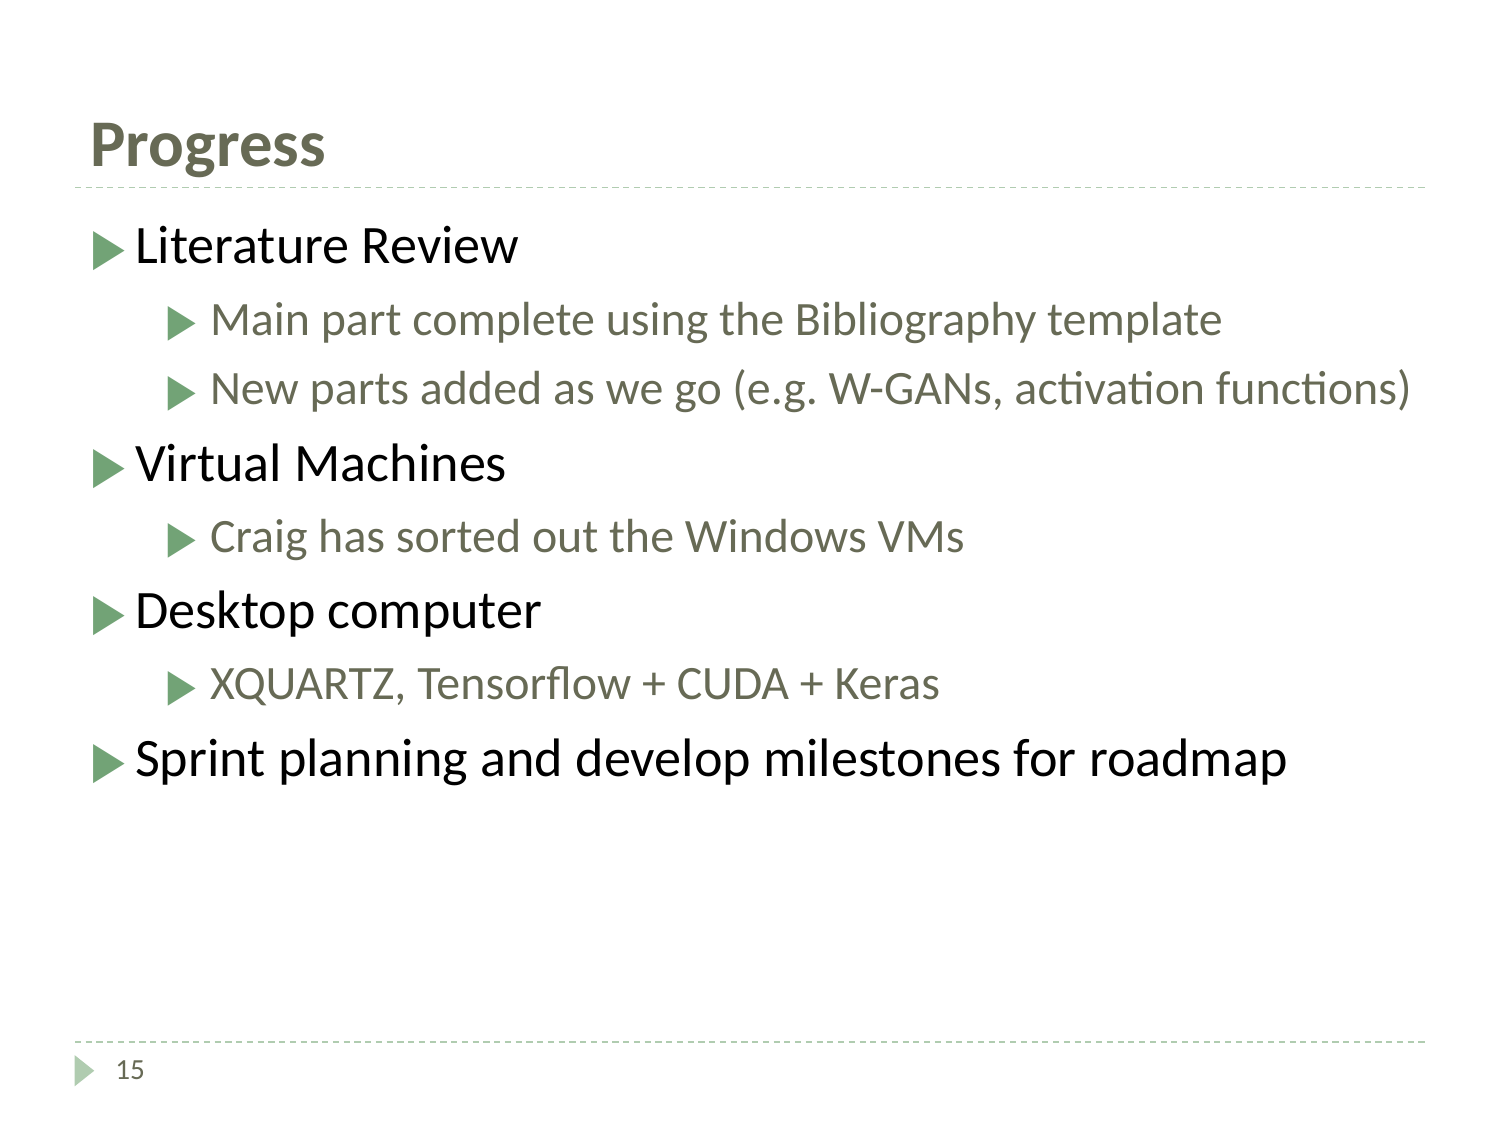

# Progress

Literature Review
Main part complete using the Bibliography template
New parts added as we go (e.g. W-GANs, activation functions)
Virtual Machines
Craig has sorted out the Windows VMs
Desktop computer
XQUARTZ, Tensorflow + CUDA + Keras
Sprint planning and develop milestones for roadmap

15